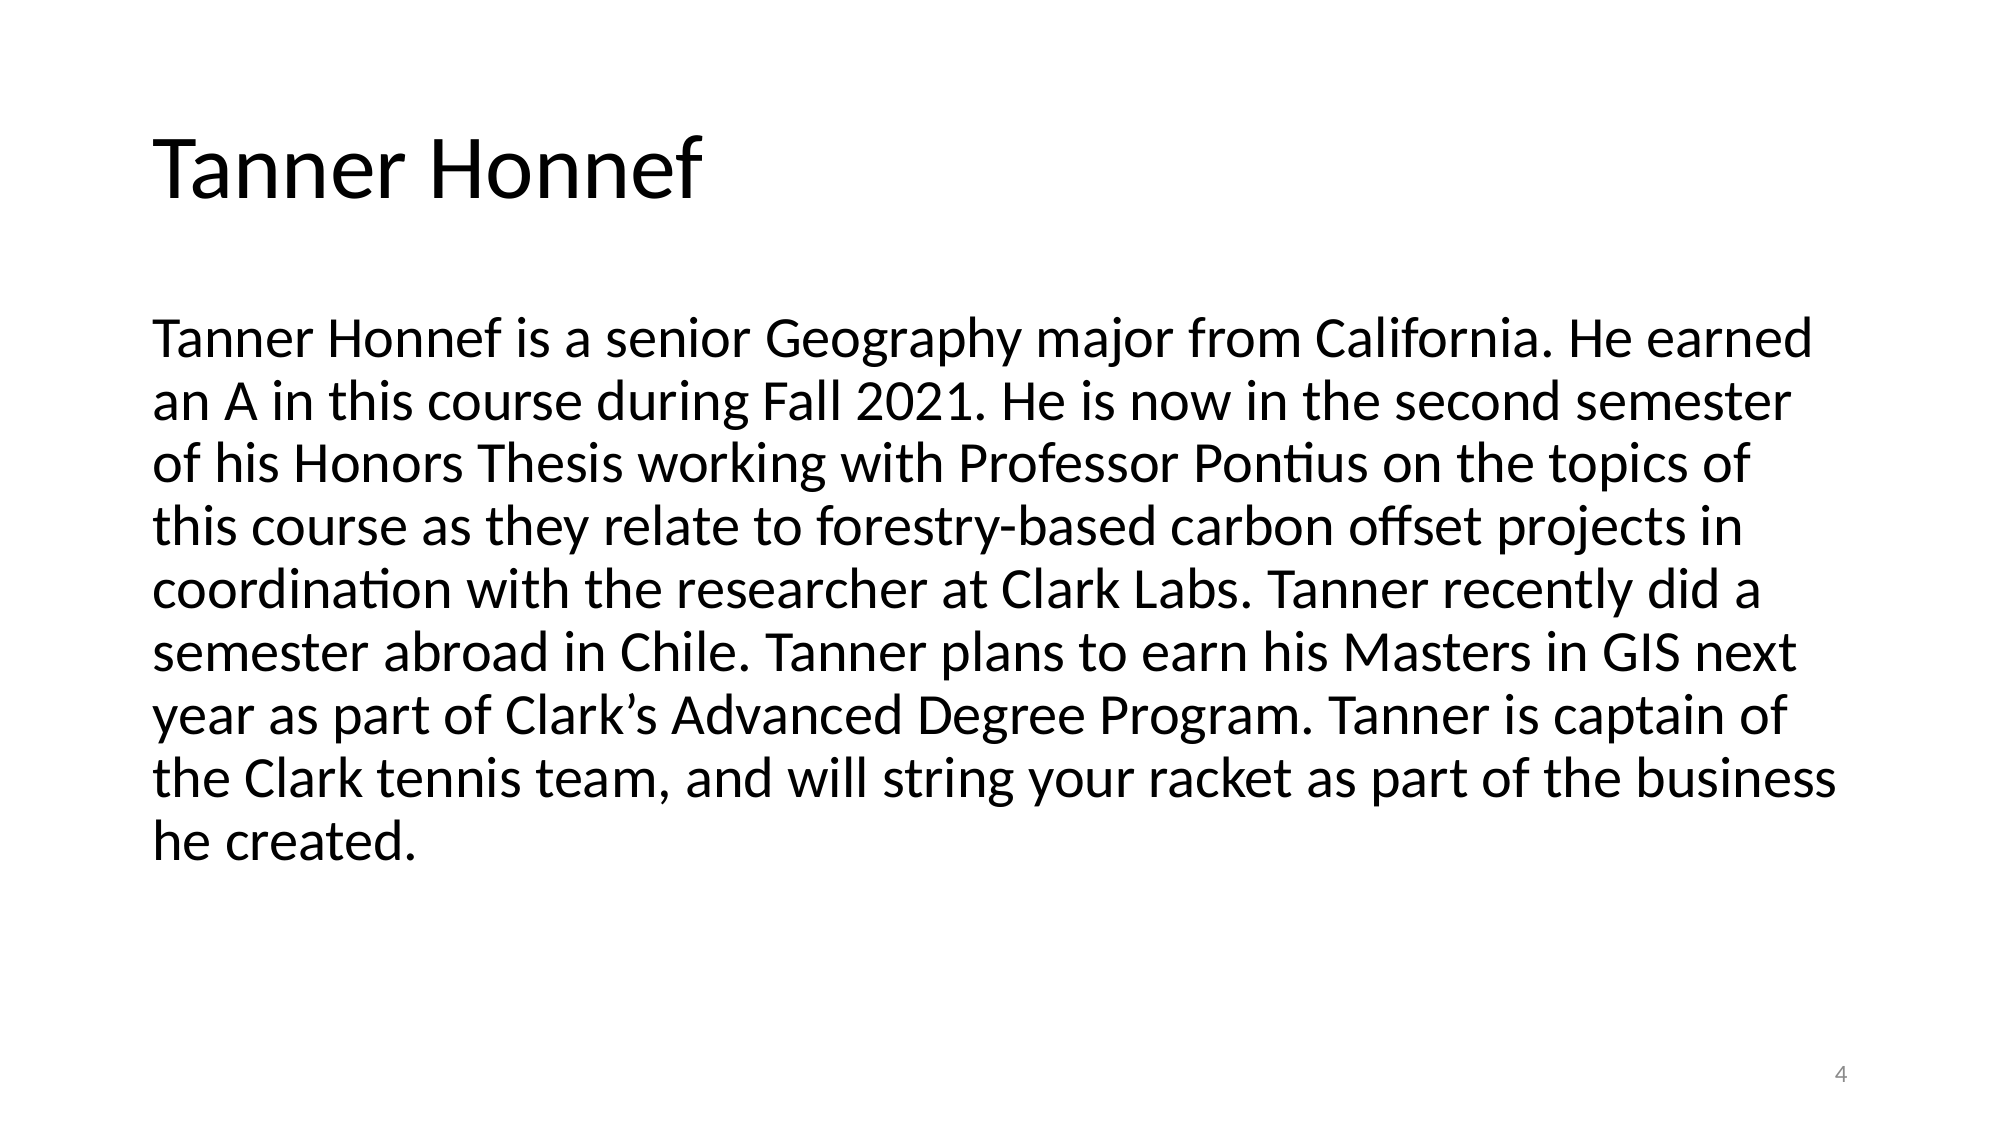

# Tanner Honnef
Tanner Honnef is a senior Geography major from California. He earned an A in this course during Fall 2021. He is now in the second semester of his Honors Thesis working with Professor Pontius on the topics of this course as they relate to forestry-based carbon offset projects in coordination with the researcher at Clark Labs. Tanner recently did a semester abroad in Chile. Tanner plans to earn his Masters in GIS next year as part of Clark’s Advanced Degree Program. Tanner is captain of the Clark tennis team, and will string your racket as part of the business he created.
4